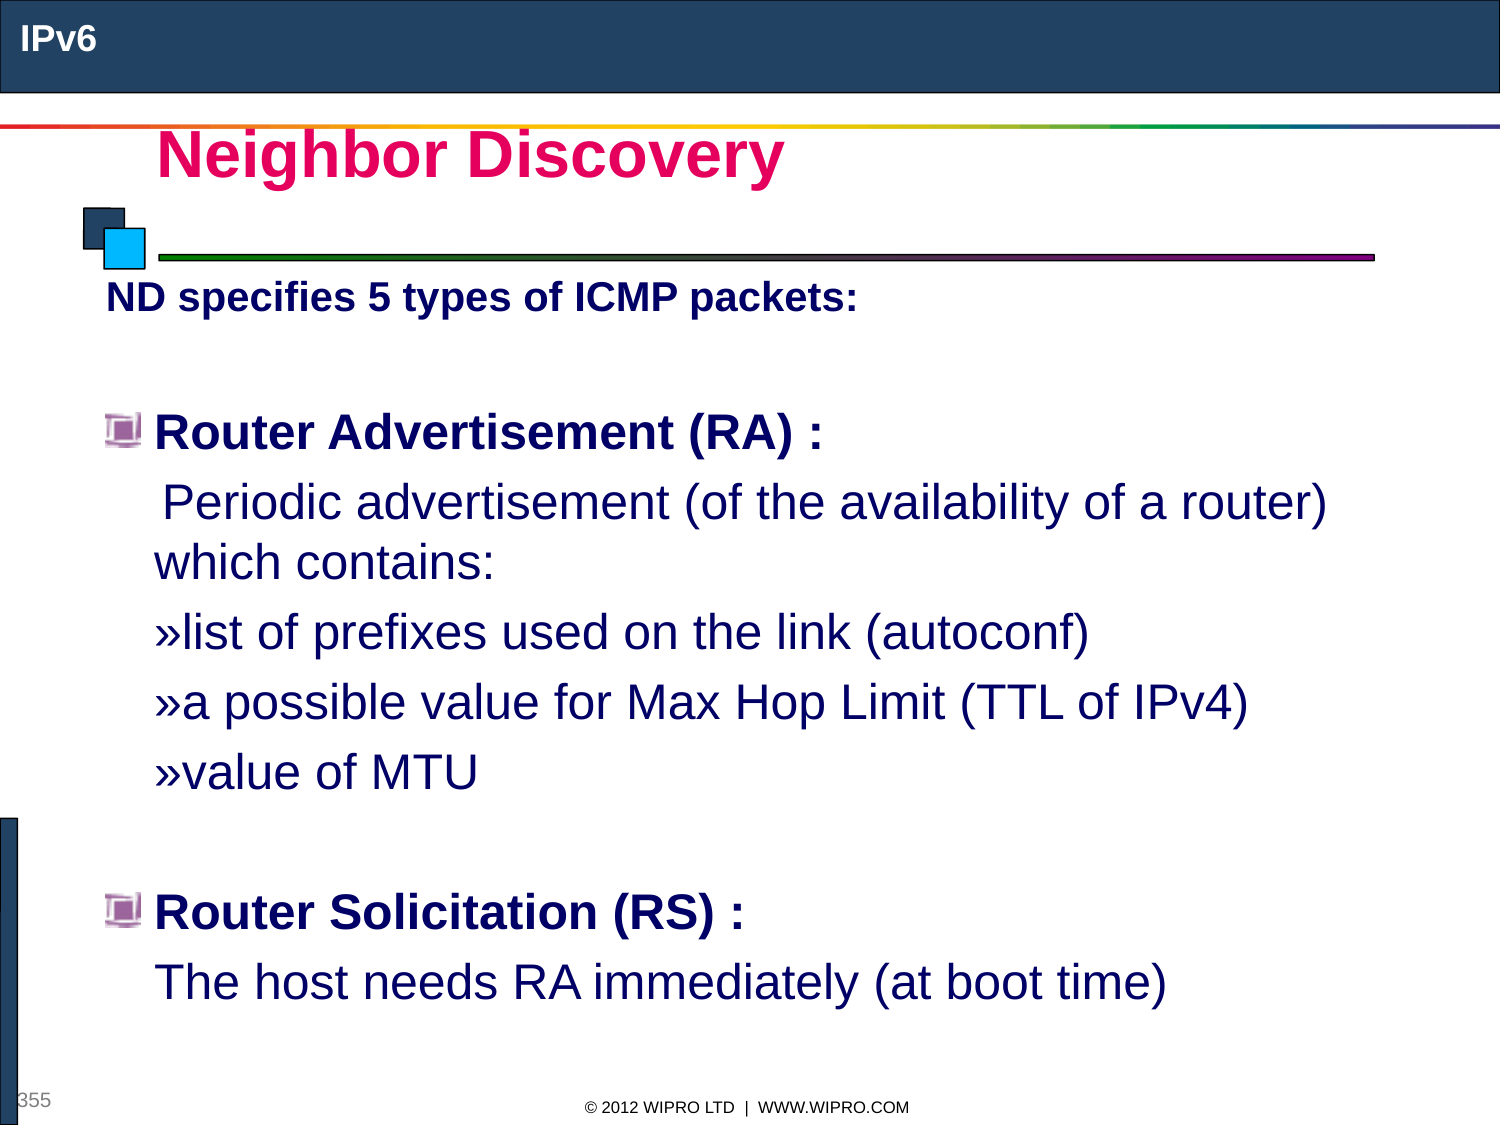

IPv6
# Neighbor Discovery

ND specifies 5 types of ICMP packets:

Router Advertisement (RA) :
    Periodic advertisement (of the availability of a router) which contains:
	»list of prefixes used on the link (autoconf)
	»a possible value for Max Hop Limit (TTL of IPv4)
	»value of MTU

Router Solicitation (RS) :
	The host needs RA immediately (at boot time)